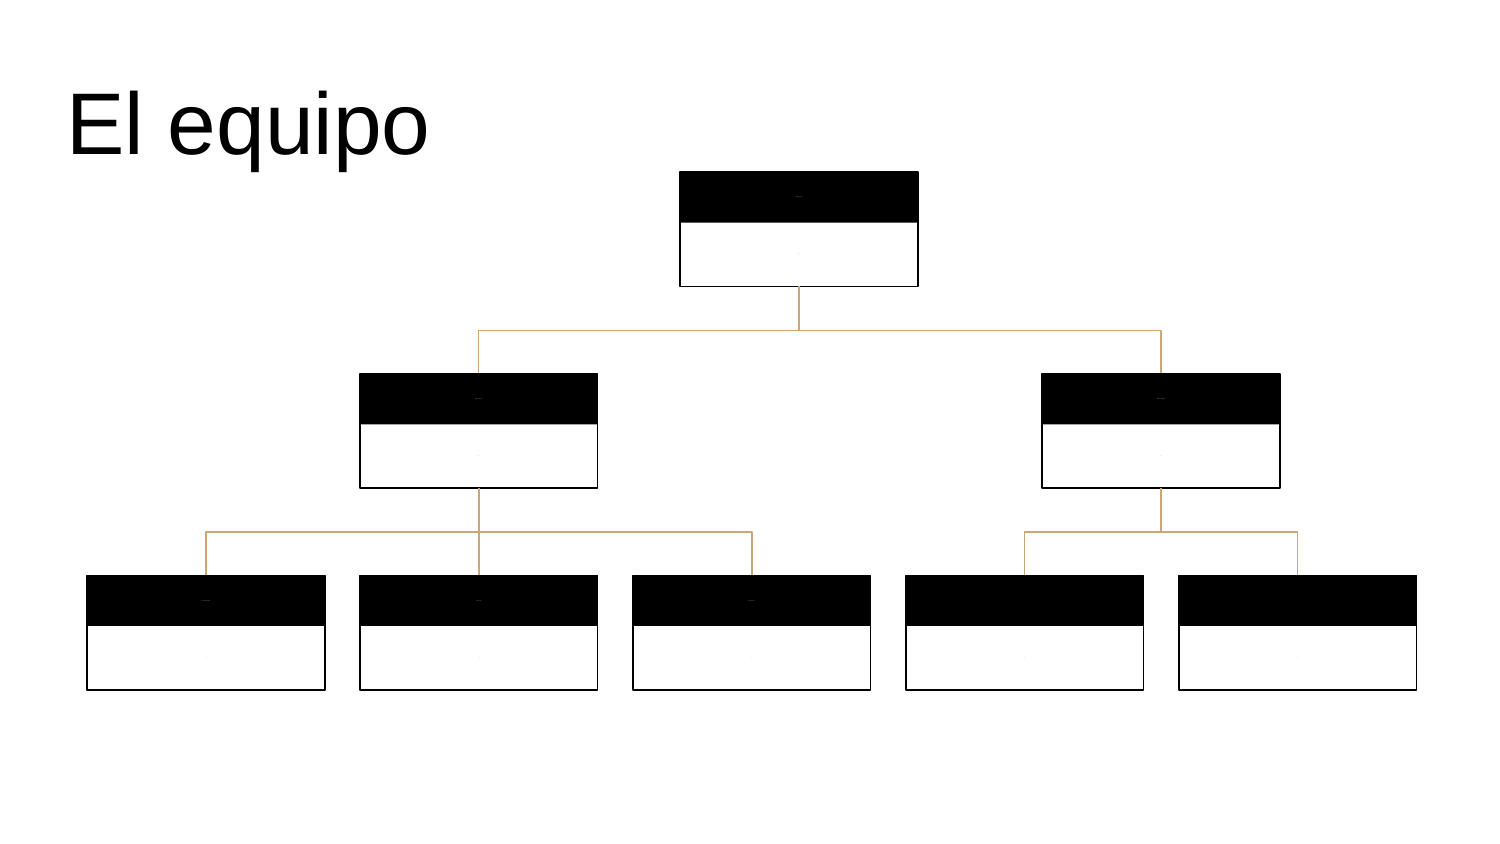

# El equipo

Director general
Nombre de
una persona

Director de Ventas
Director de Ingeniería
Nombre de
una persona
Nombre de
una persona

Líder en Norteamérica
Líder en Asia
Líder en Europa
Líder de Ingeniería
de Front-End
Líder de Ingeniería
de Back-End
Nombre de
una persona
Nombre de
una persona
Nombre de
una persona
Nombre de
una persona
Nombre de
una persona